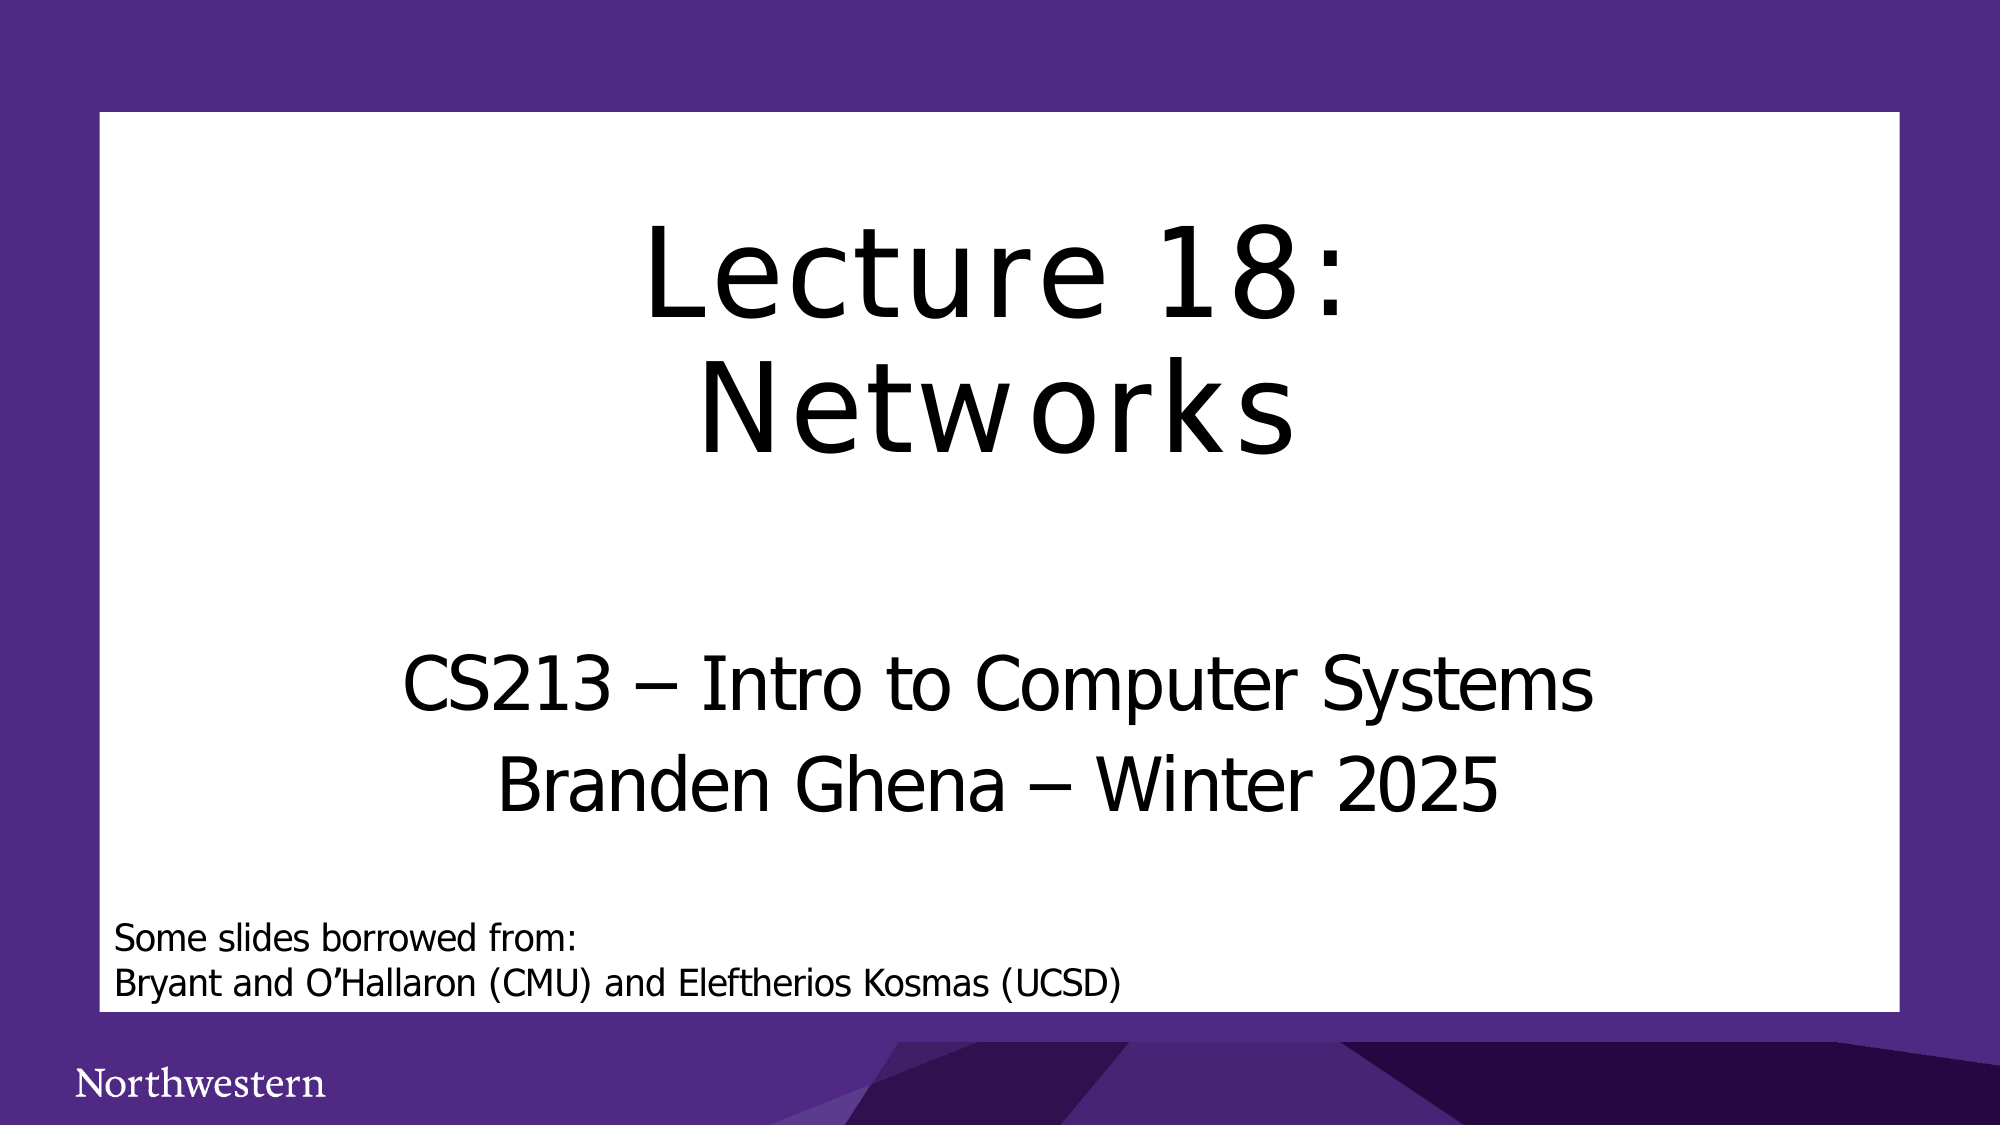

# Lecture 18: Networks
CS213 – Intro to Computer Systems
Branden Ghena – Winter 2025
Some slides borrowed from:
Bryant and O’Hallaron (CMU) and Eleftherios Kosmas (UCSD)